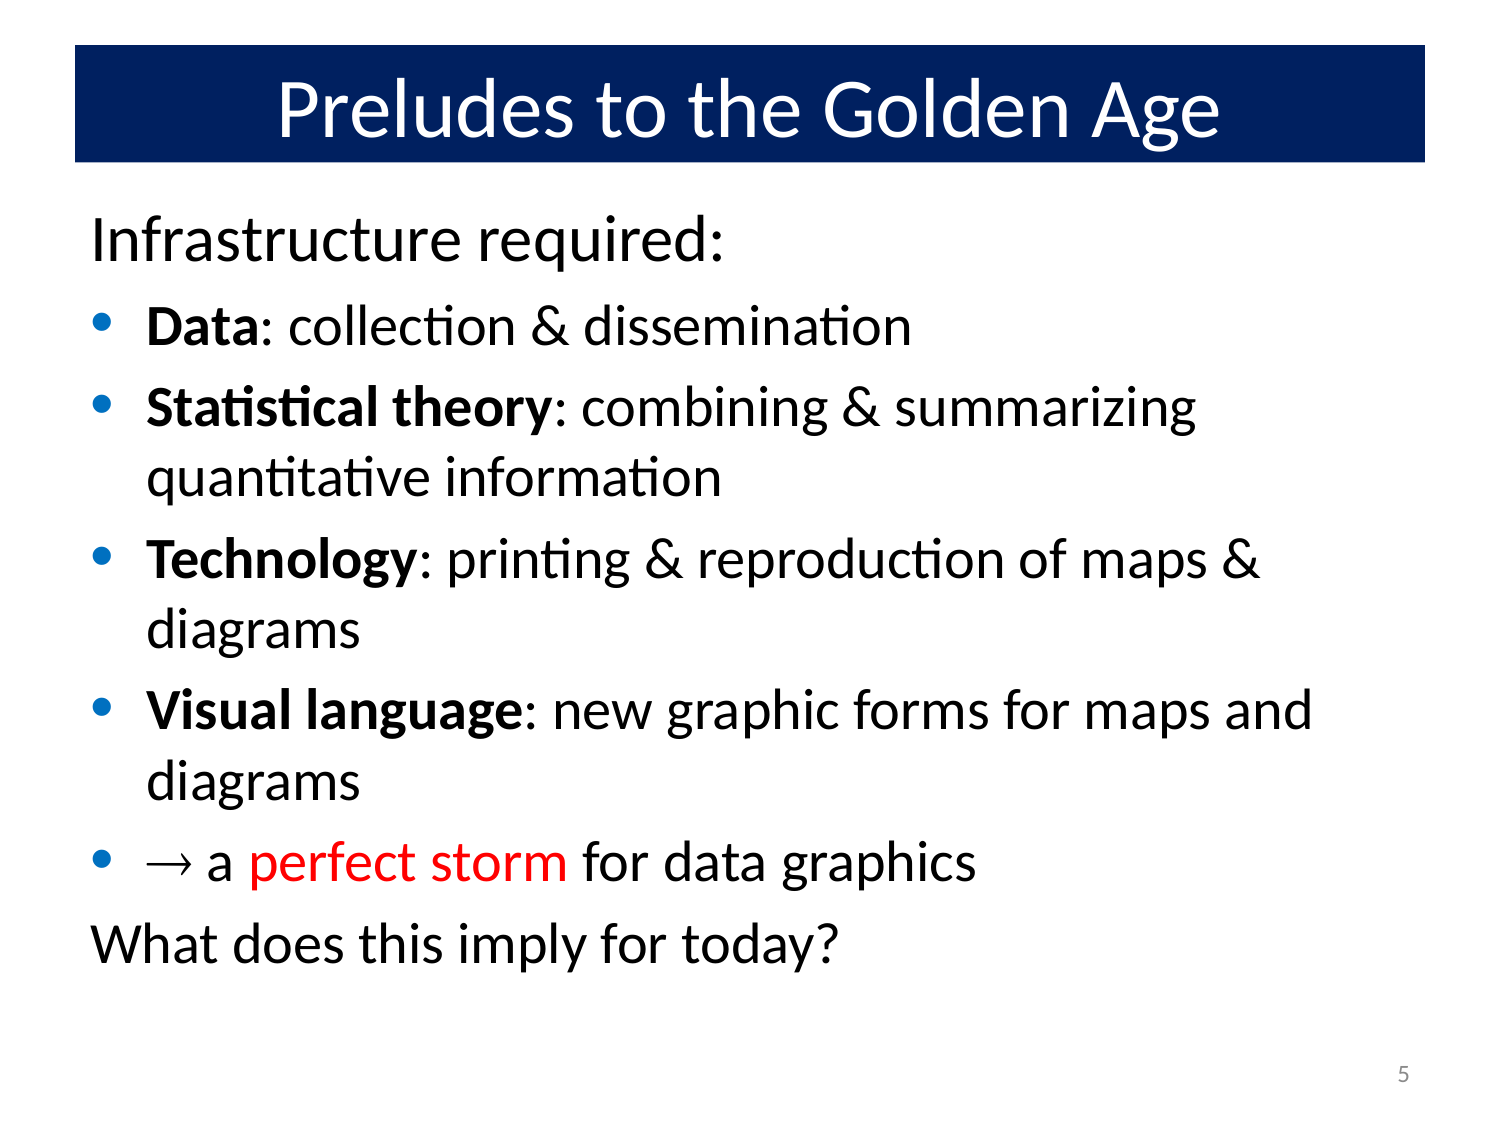

# Preludes to the Golden Age
Infrastructure required:
Data: collection & dissemination
Statistical theory: combining & summarizing quantitative information
Technology: printing & reproduction of maps & diagrams
Visual language: new graphic forms for maps and diagrams
→ a perfect storm for data graphics
What does this imply for today?

5